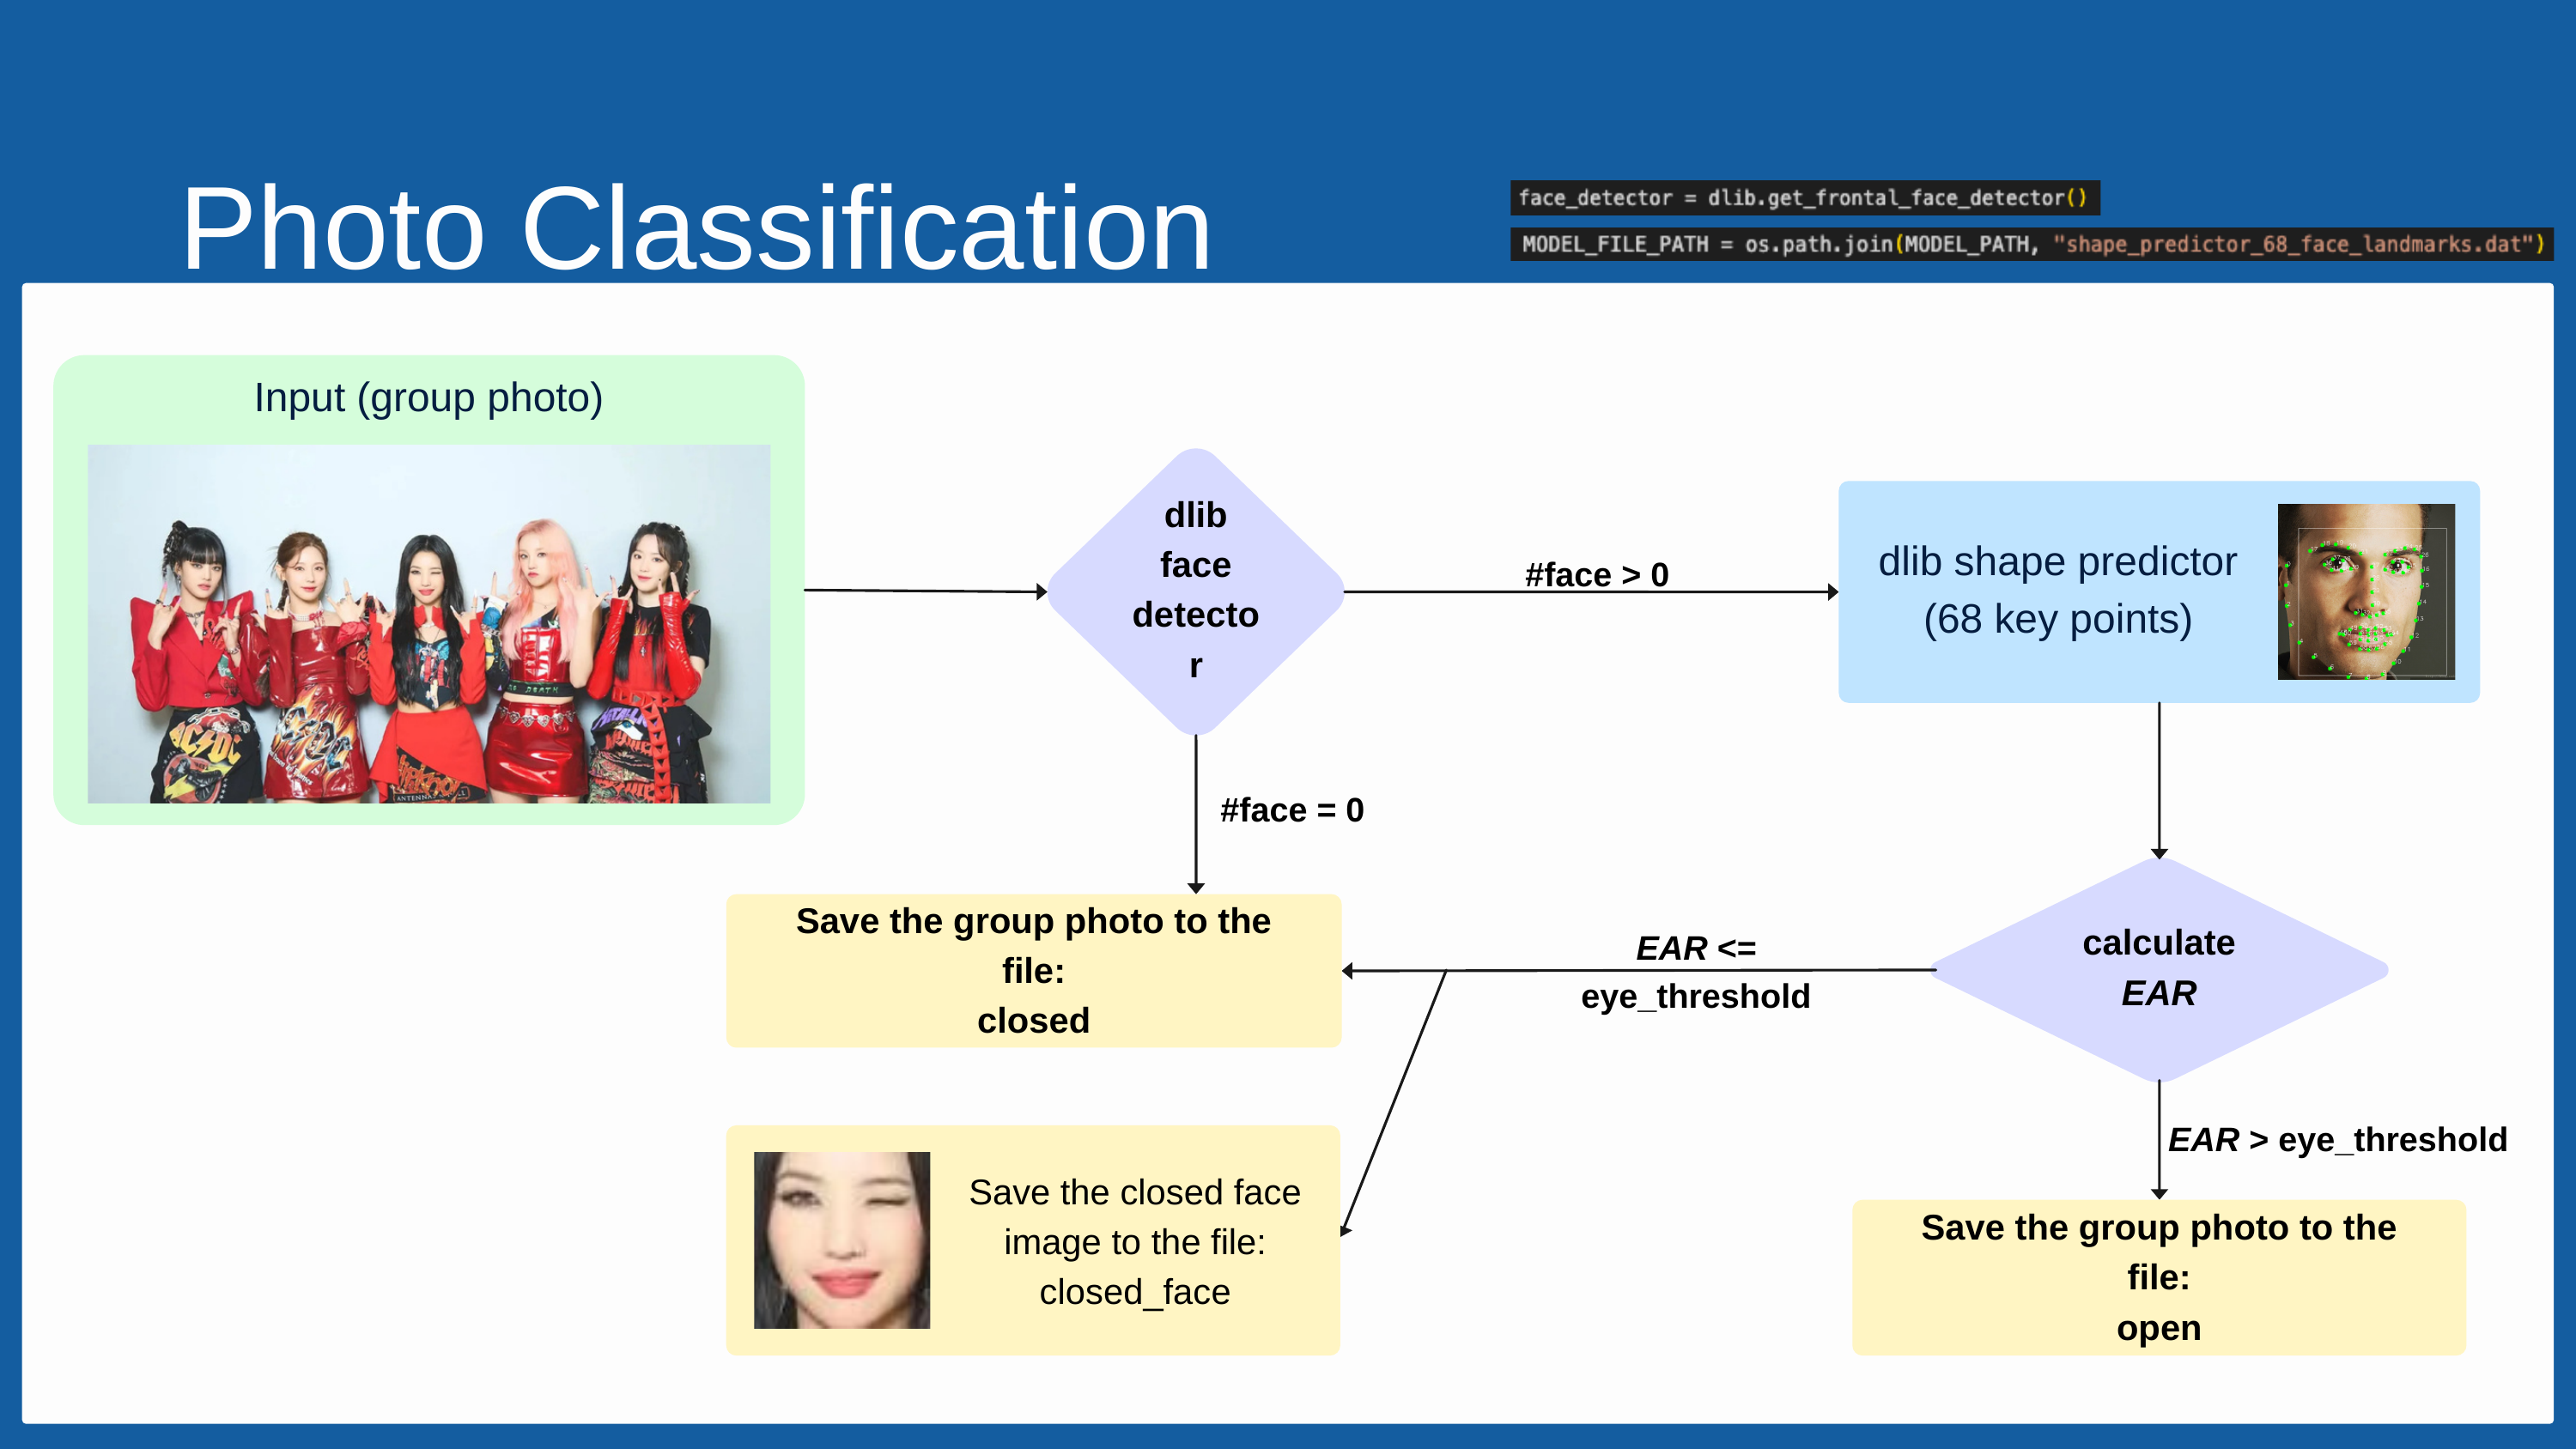

Photo Classification

Input (group photo)

dlib
face detector

dlib shape predictor
(68 key points)
#face > 0

#face = 0

calculate
EAR

Save the group photo to the file:
closed
EAR <= eye_threshold

EAR > eye_threshold

Save the closed face image to the file: closed_face

Save the group photo to the file:
open